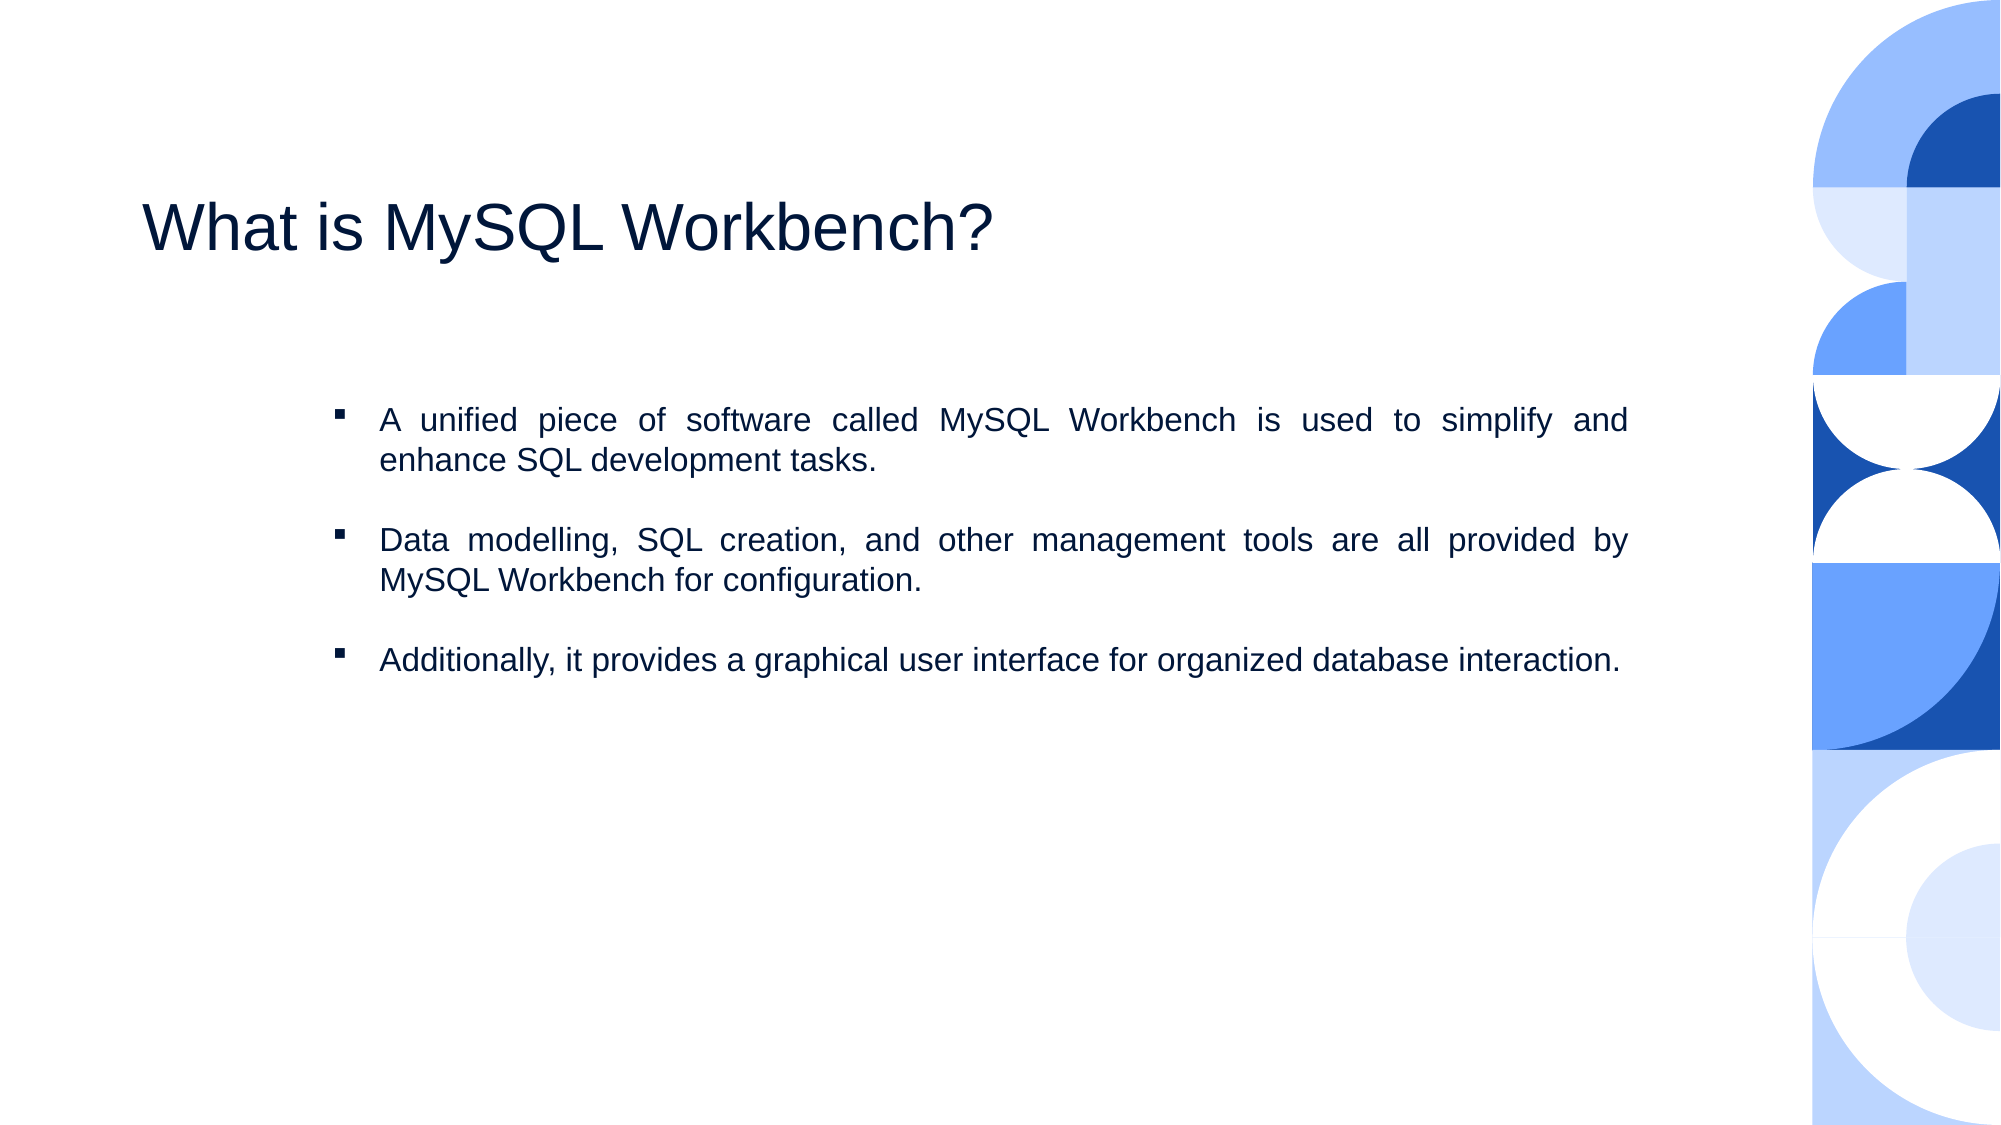

What is MySQL Workbench?
A unified piece of software called MySQL Workbench is used to simplify and enhance SQL development tasks.

Data modelling, SQL creation, and other management tools are all provided by MySQL Workbench for configuration.

Additionally, it provides a graphical user interface for organized database interaction.